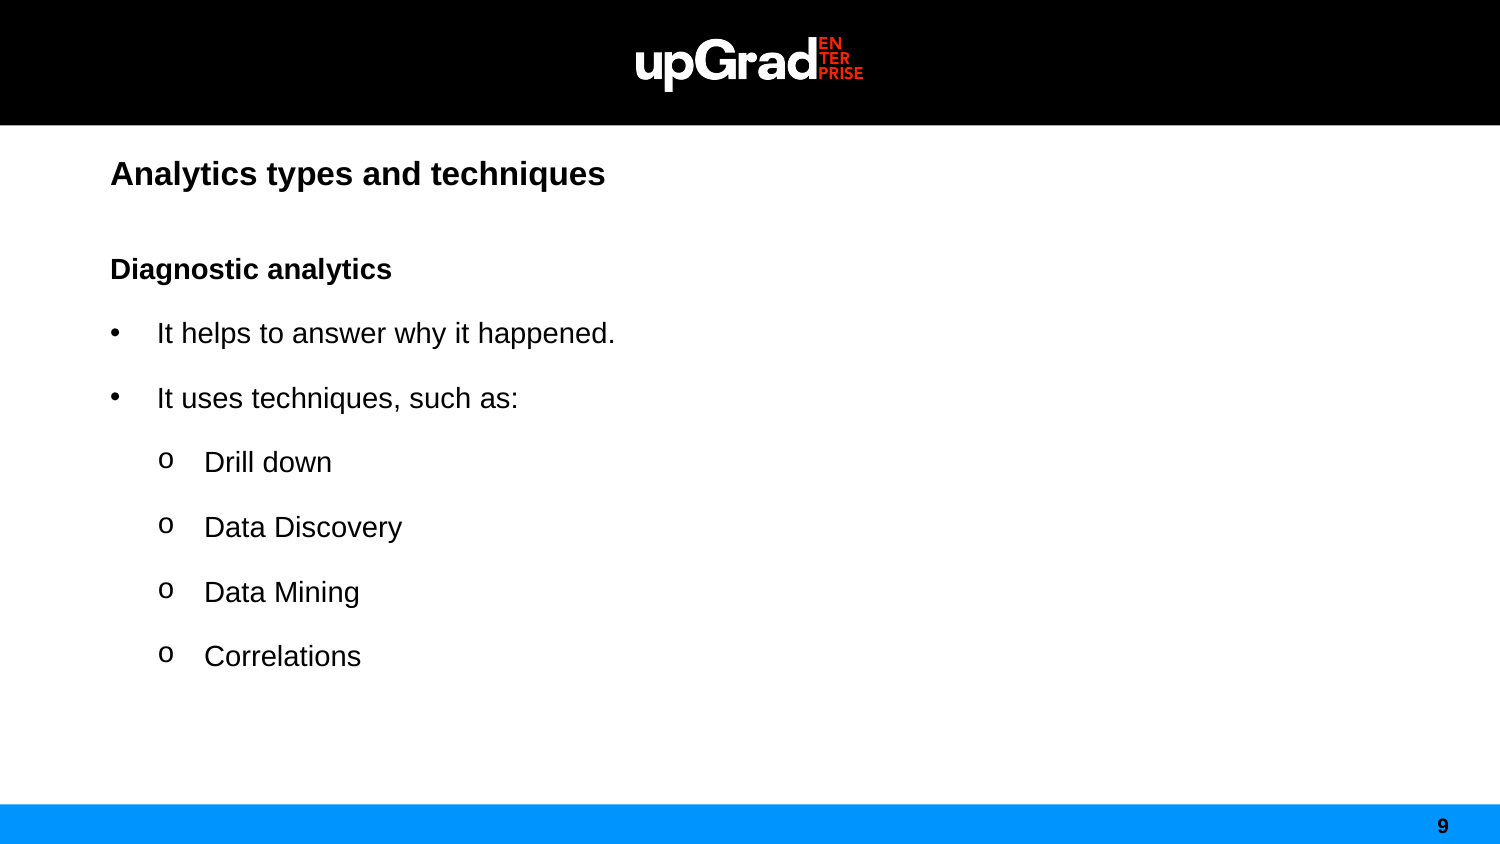

Analytics types and techniques
Diagnostic analytics
It helps to answer why it happened.
It uses techniques, such as:
Drill down
Data Discovery
Data Mining
Correlations
9